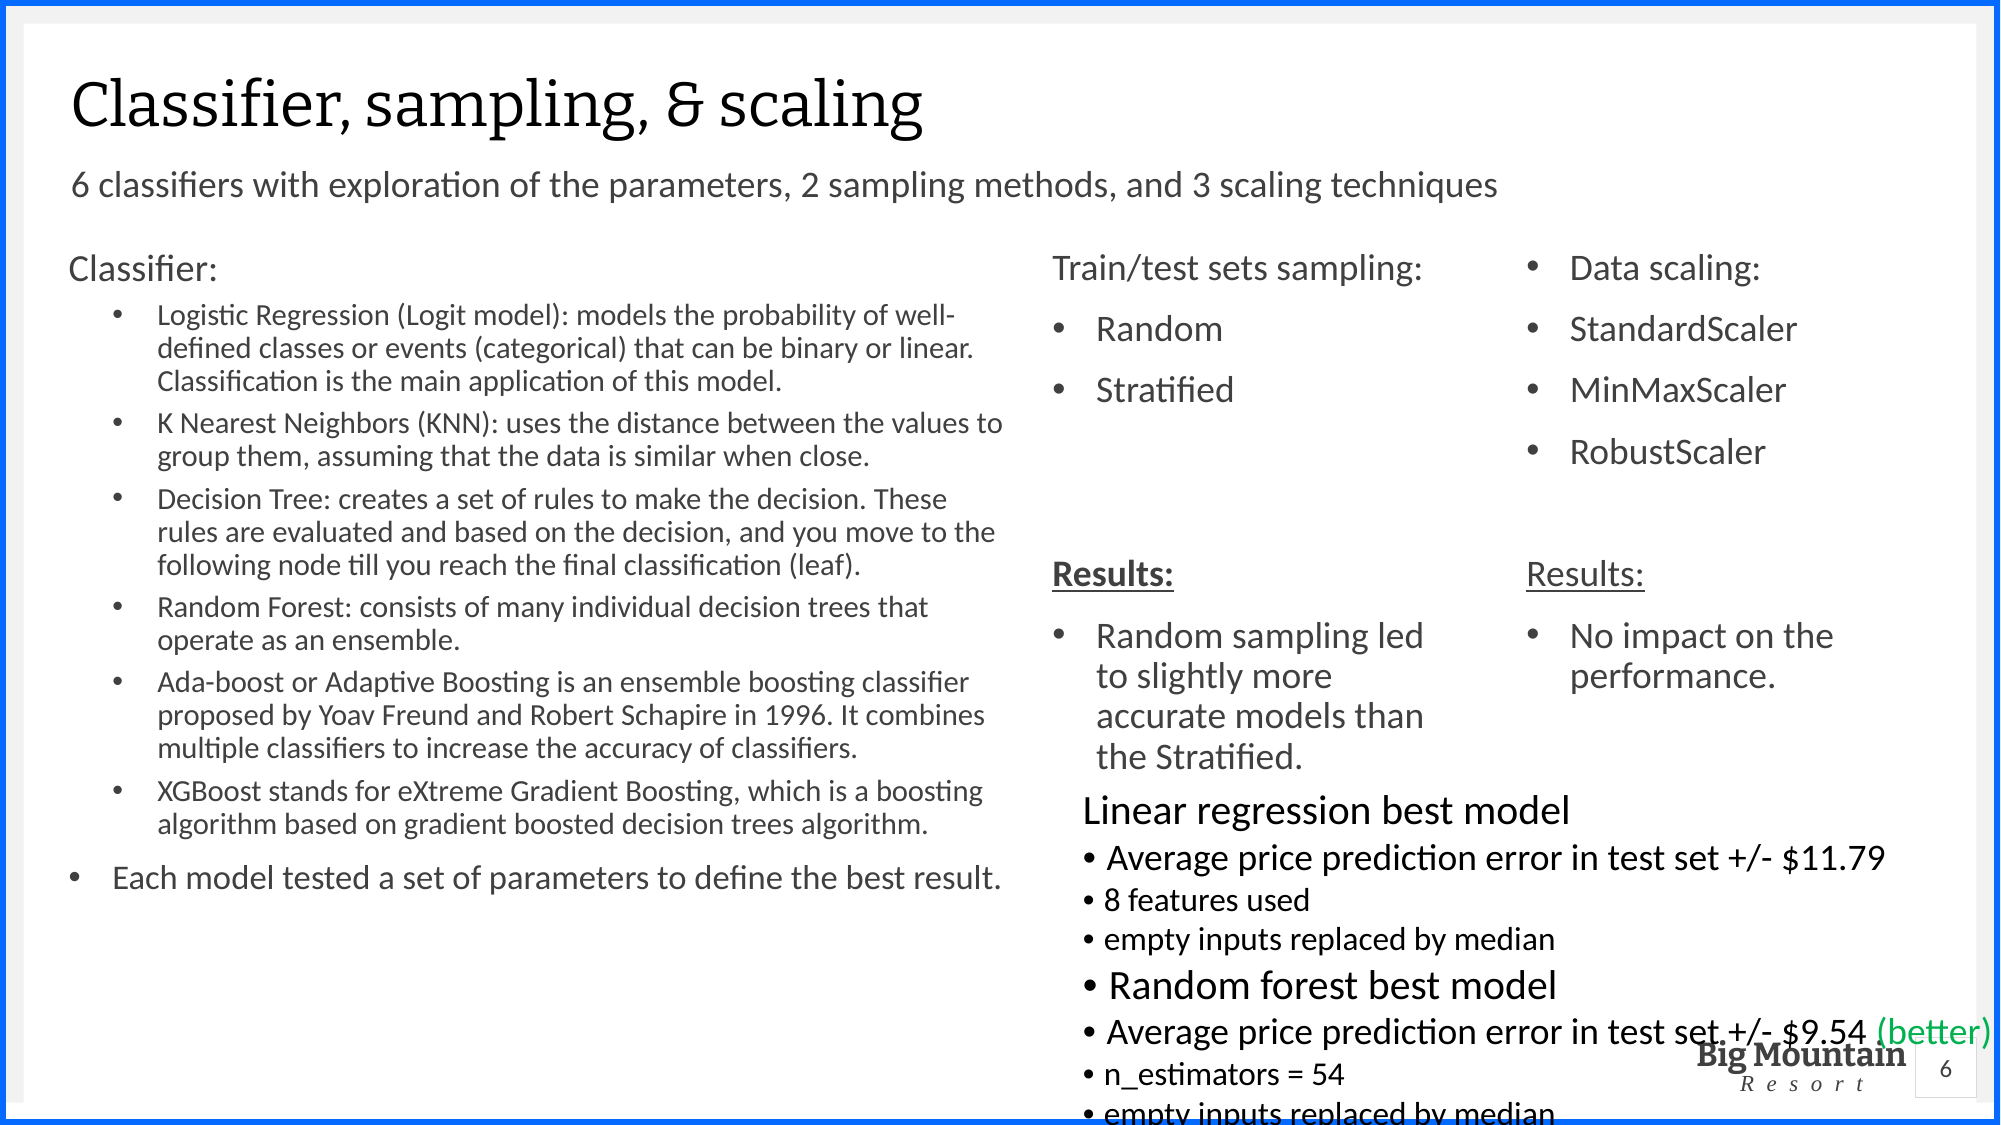

# Classifier, sampling, & scaling
6 classifiers with exploration of the parameters, 2 sampling methods, and 3 scaling techniques
Data scaling:
StandardScaler
MinMaxScaler
RobustScaler

Results:
No impact on the performance.
Train/test sets sampling:
Random
Stratified

Results:
Random sampling led to slightly more accurate models than the Stratified.
Classifier:
Logistic Regression (Logit model): models the probability of well-defined classes or events (categorical) that can be binary or linear. Classification is the main application of this model.
K Nearest Neighbors (KNN): uses the distance between the values to group them, assuming that the data is similar when close.
Decision Tree: creates a set of rules to make the decision. These rules are evaluated and based on the decision, and you move to the following node till you reach the final classification (leaf).
Random Forest: consists of many individual decision trees that operate as an ensemble.
Ada-boost or Adaptive Boosting is an ensemble boosting classifier proposed by Yoav Freund and Robert Schapire in 1996. It combines multiple classifiers to increase the accuracy of classifiers.
XGBoost stands for eXtreme Gradient Boosting, which is a boosting algorithm based on gradient boosted decision trees algorithm.
Each model tested a set of parameters to define the best result.
Linear regression best model
• Average price prediction error in test set +/- $11.79
• 8 features used
• empty inputs replaced by median
• Random forest best model
• Average price prediction error in test set +/- $9.54 (better)
• n_estimators = 54
• empty inputs replaced by median
6